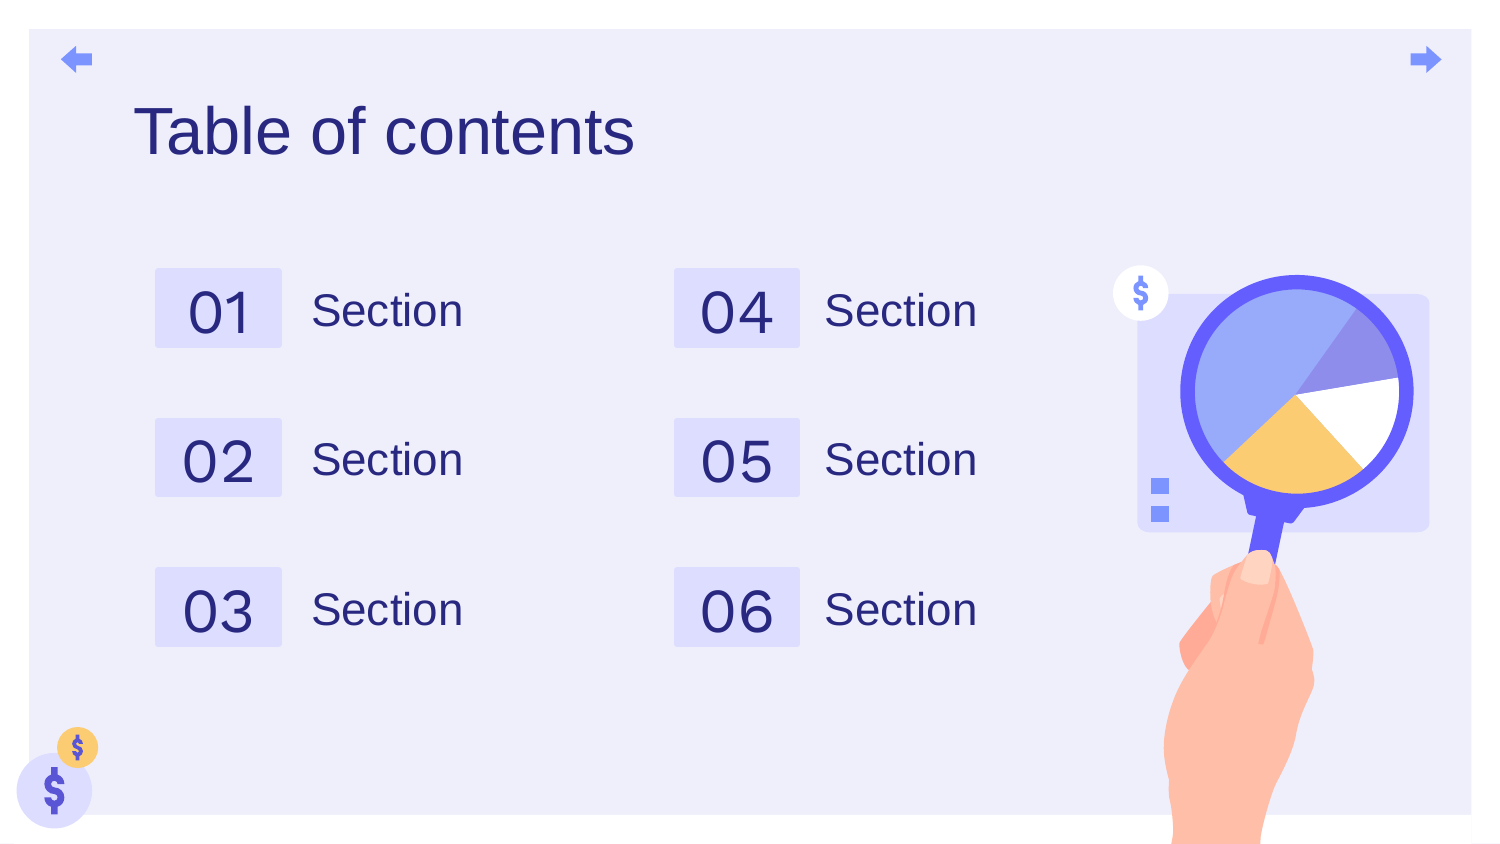

# Table of contents

01
04
Section
Section
02
05
Section
Section
03
06
Section
Section